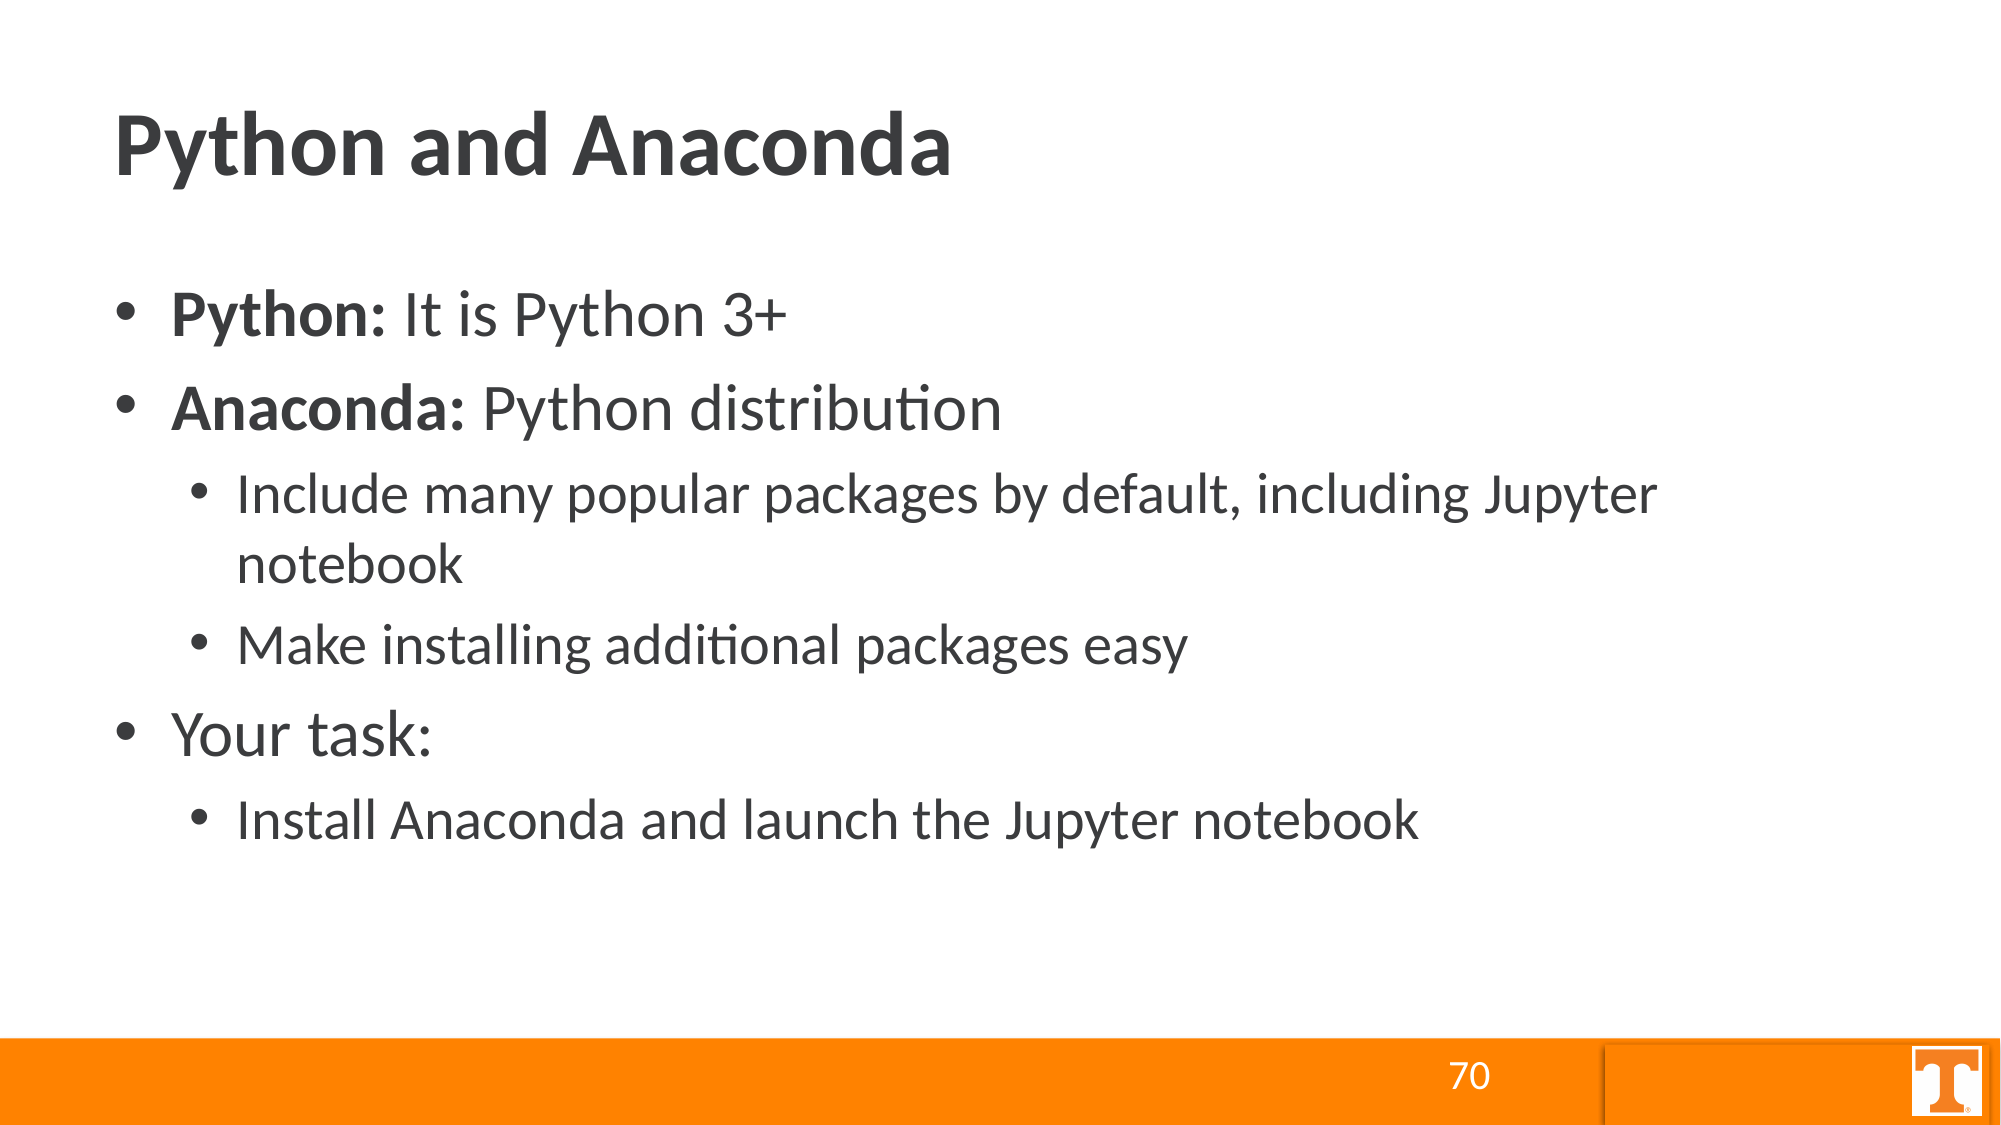

# Python and Anaconda
Python: It is Python 3+
Anaconda: Python distribution
Include many popular packages by default, including Jupyter notebook
Make installing additional packages easy
Your task:
Install Anaconda and launch the Jupyter notebook
70